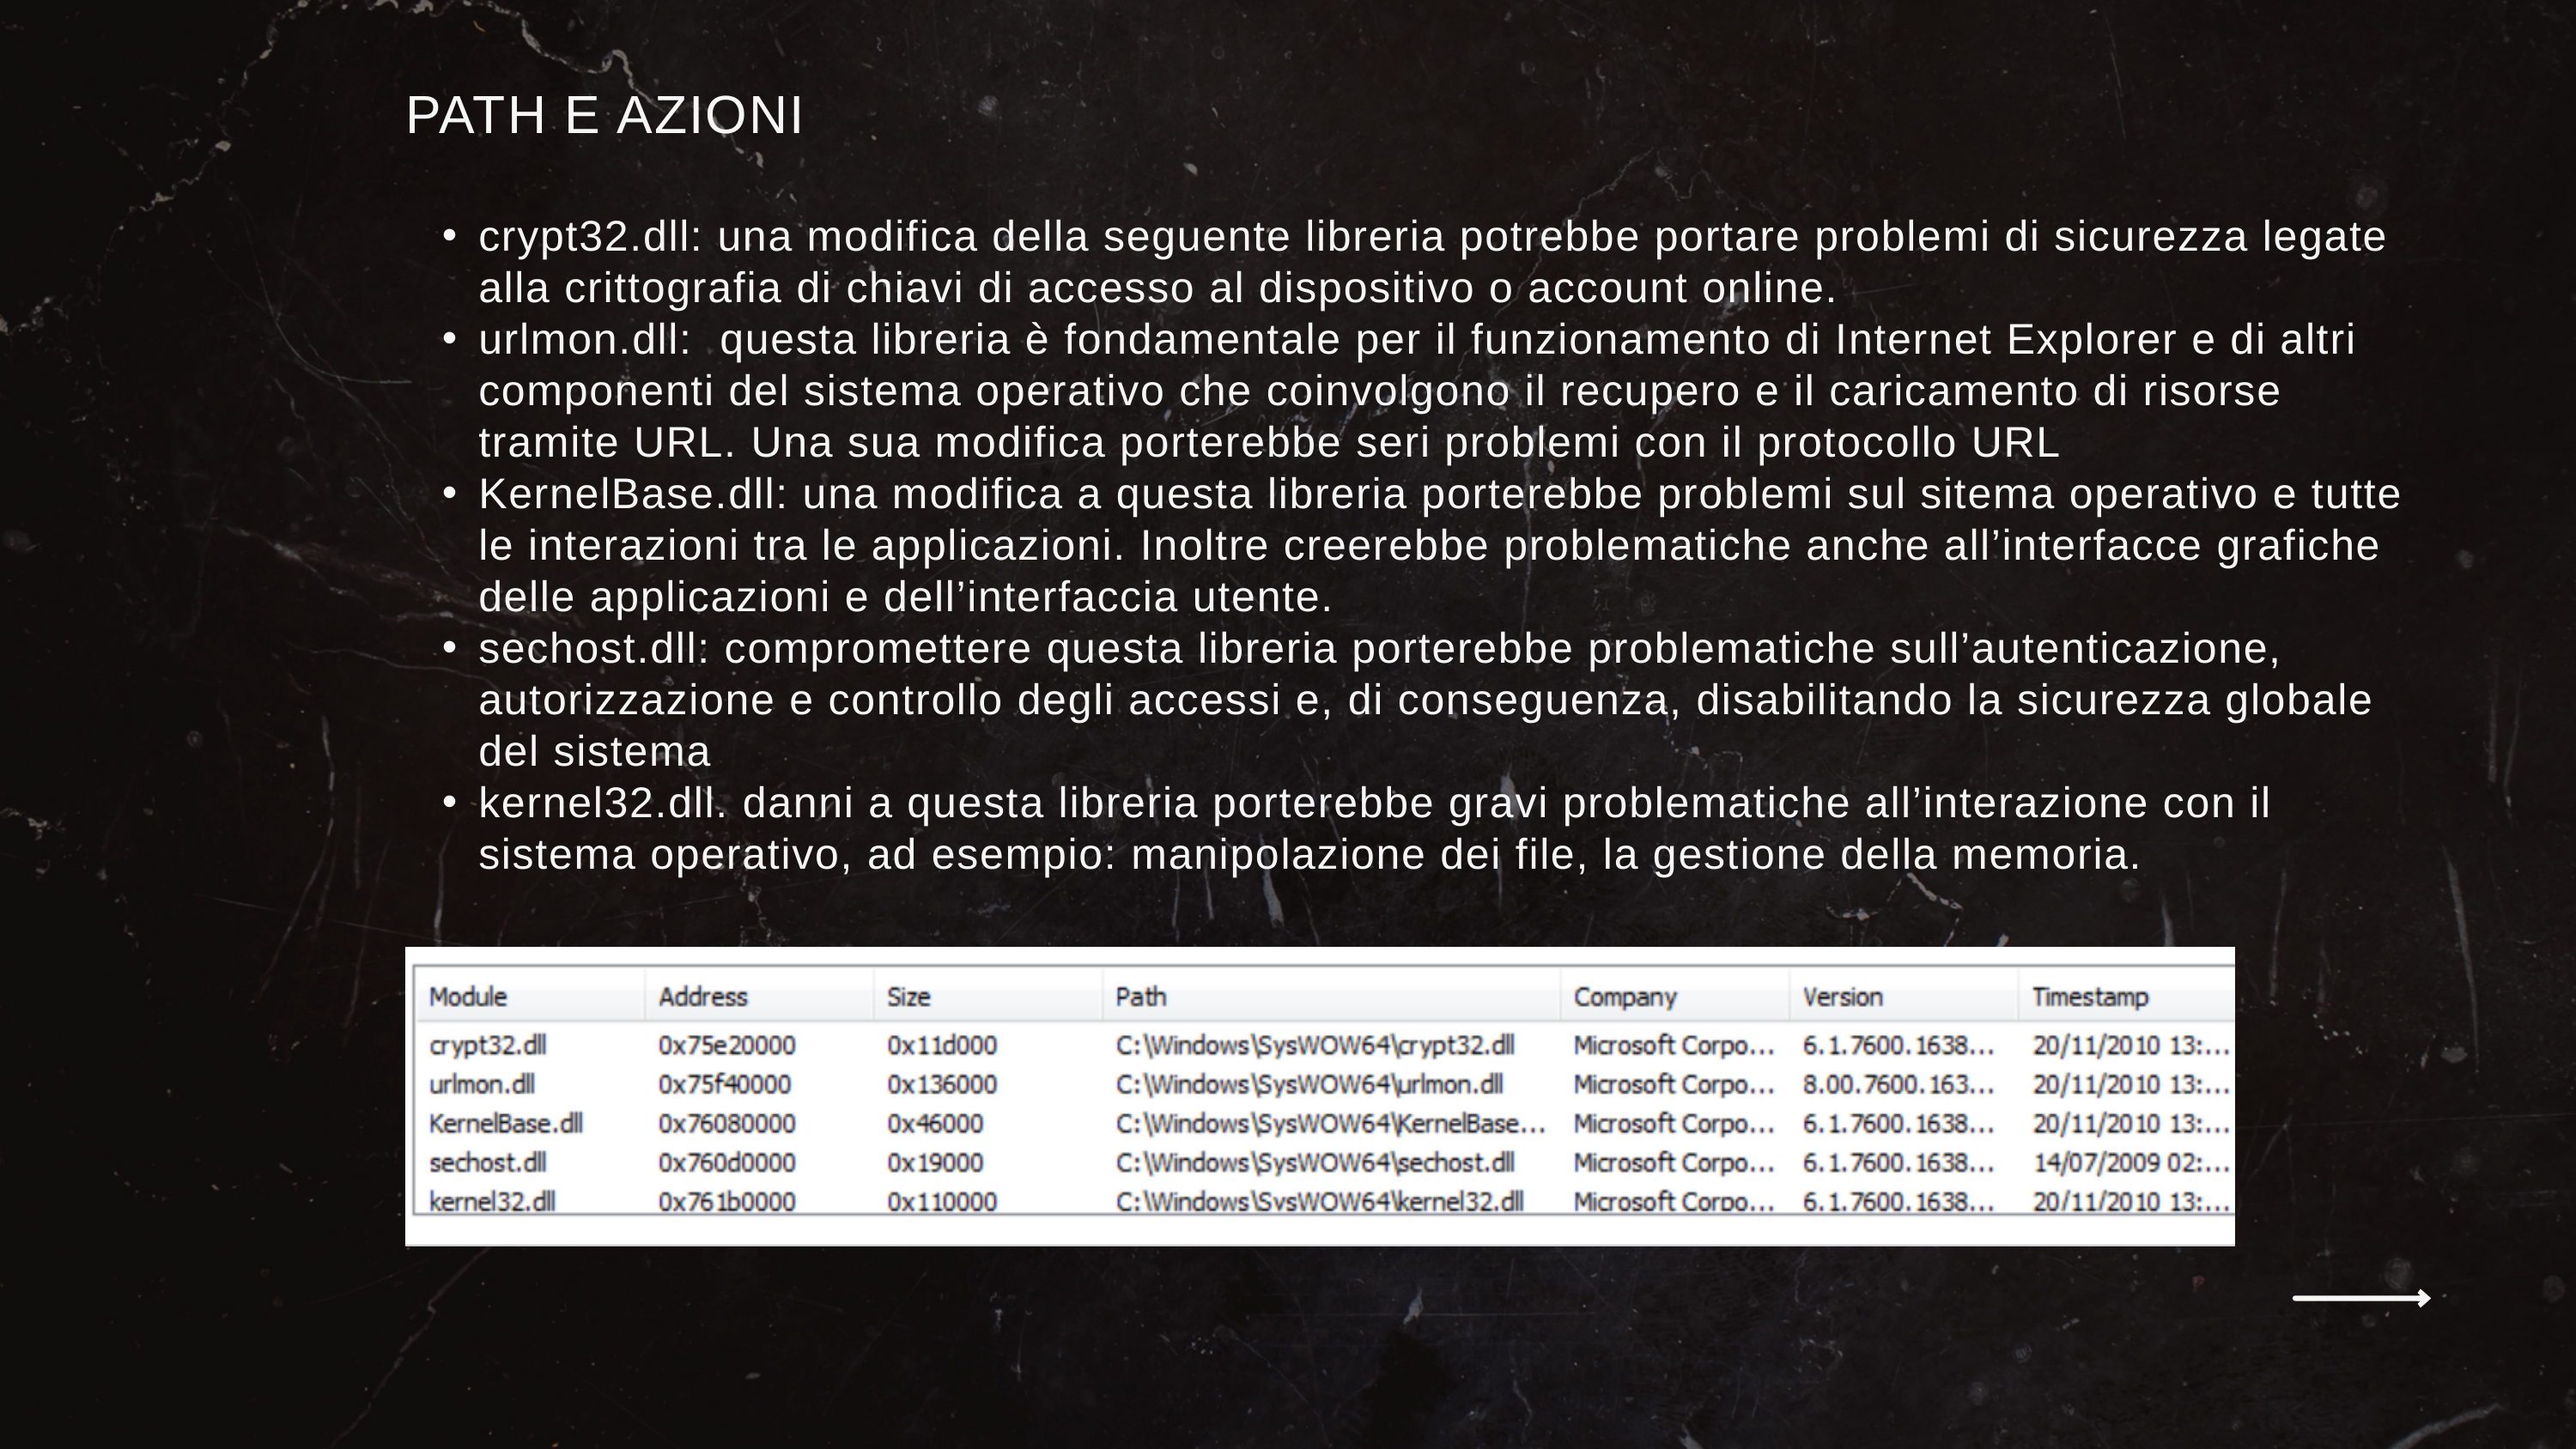

PATH E AZIONI
crypt32.dll: una modifica della seguente libreria potrebbe portare problemi di sicurezza legate alla crittografia di chiavi di accesso al dispositivo o account online.
urlmon.dll:  questa libreria è fondamentale per il funzionamento di Internet Explorer e di altri componenti del sistema operativo che coinvolgono il recupero e il caricamento di risorse tramite URL. Una sua modifica porterebbe seri problemi con il protocollo URL
KernelBase.dll: una modifica a questa libreria porterebbe problemi sul sitema operativo e tutte le interazioni tra le applicazioni. Inoltre creerebbe problematiche anche all’interfacce grafiche delle applicazioni e dell’interfaccia utente.
sechost.dll: compromettere questa libreria porterebbe problematiche sull’autenticazione, autorizzazione e controllo degli accessi e, di conseguenza, disabilitando la sicurezza globale del sistema
kernel32.dll. danni a questa libreria porterebbe gravi problematiche all’interazione con il sistema operativo, ad esempio: manipolazione dei file, la gestione della memoria.